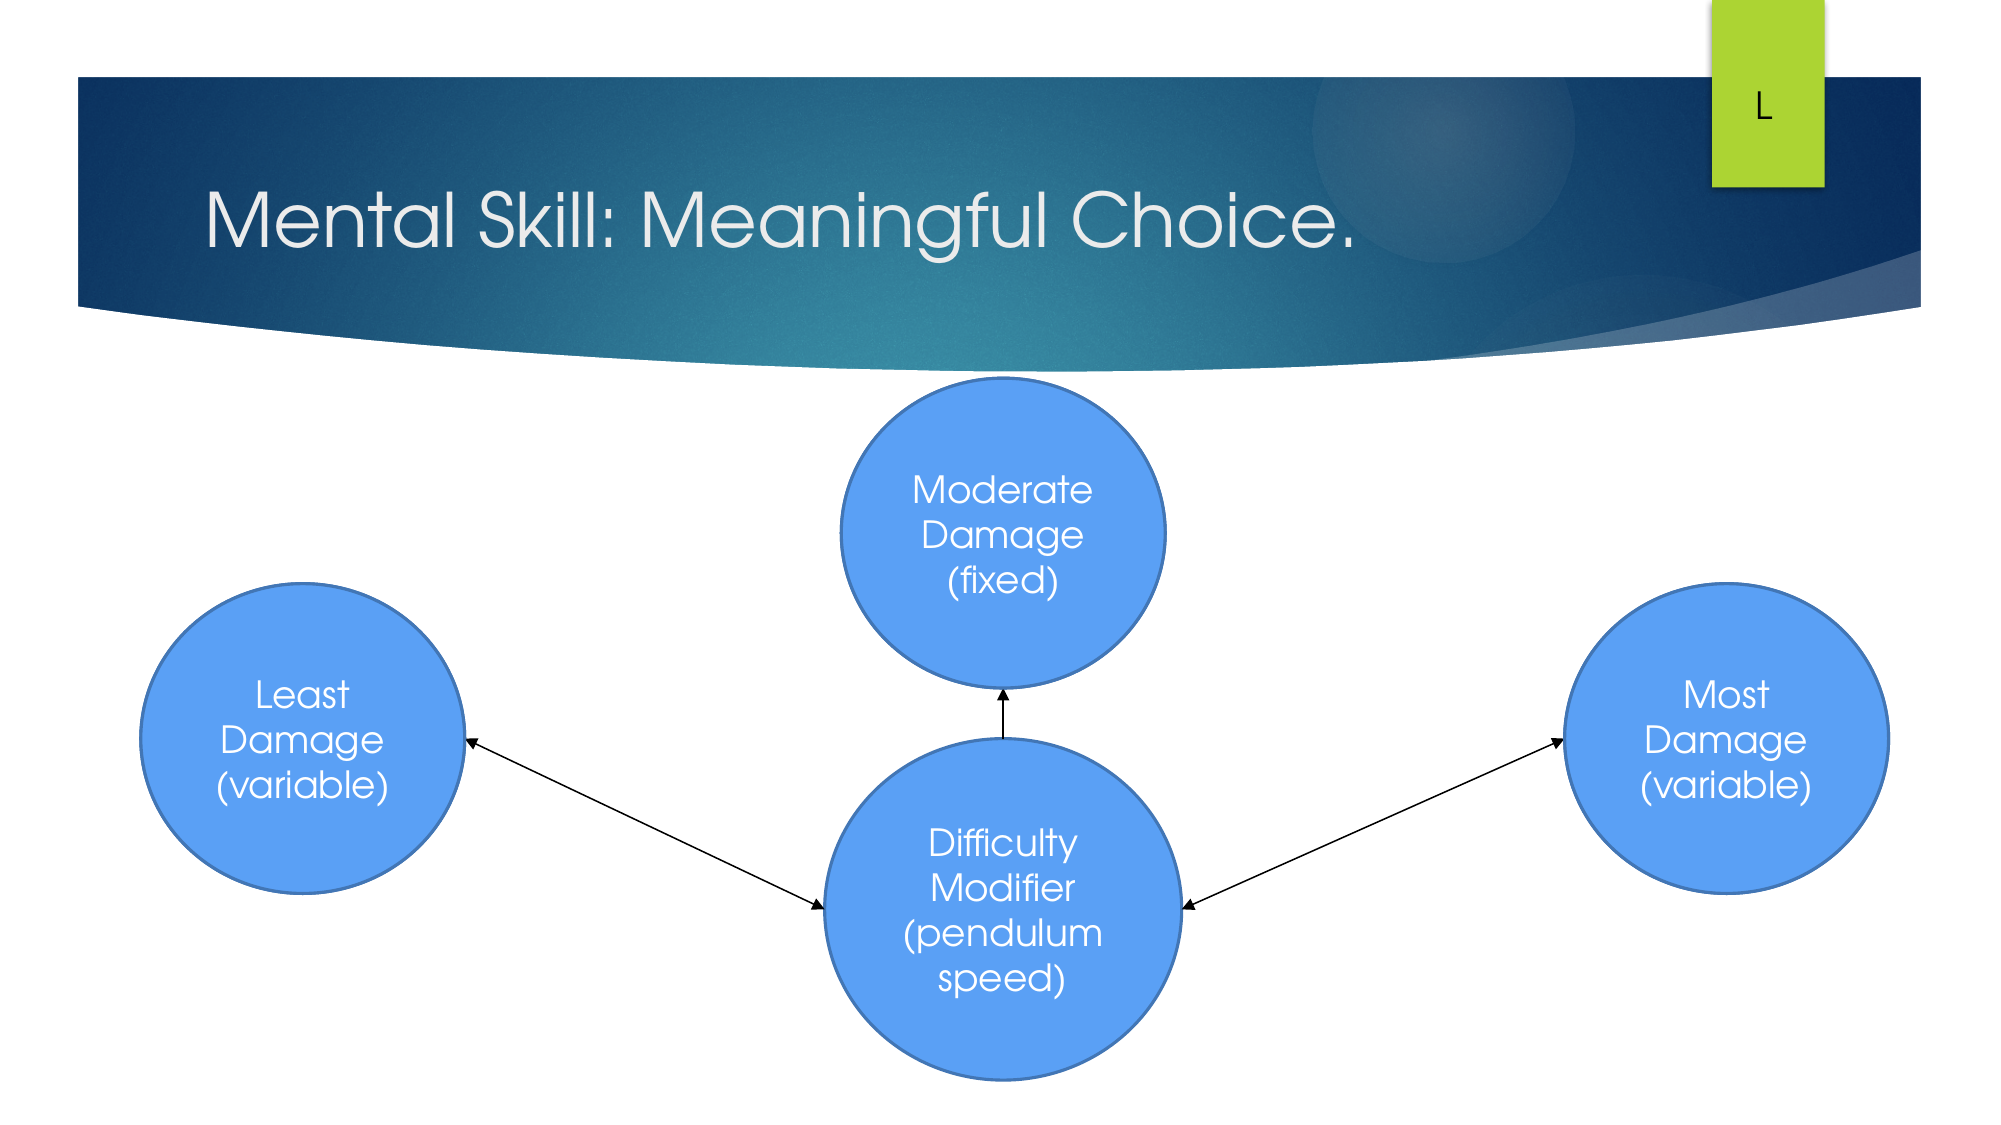

L
# Mental Skill: Meaningful Choice.
Moderate Damage (fixed)
Medium Attacks
Least Damage
(variable)
Light Attacks
Heavy
Attacks
Most Damage
(variable)
Difficulty Modifier
(pendulum speed)